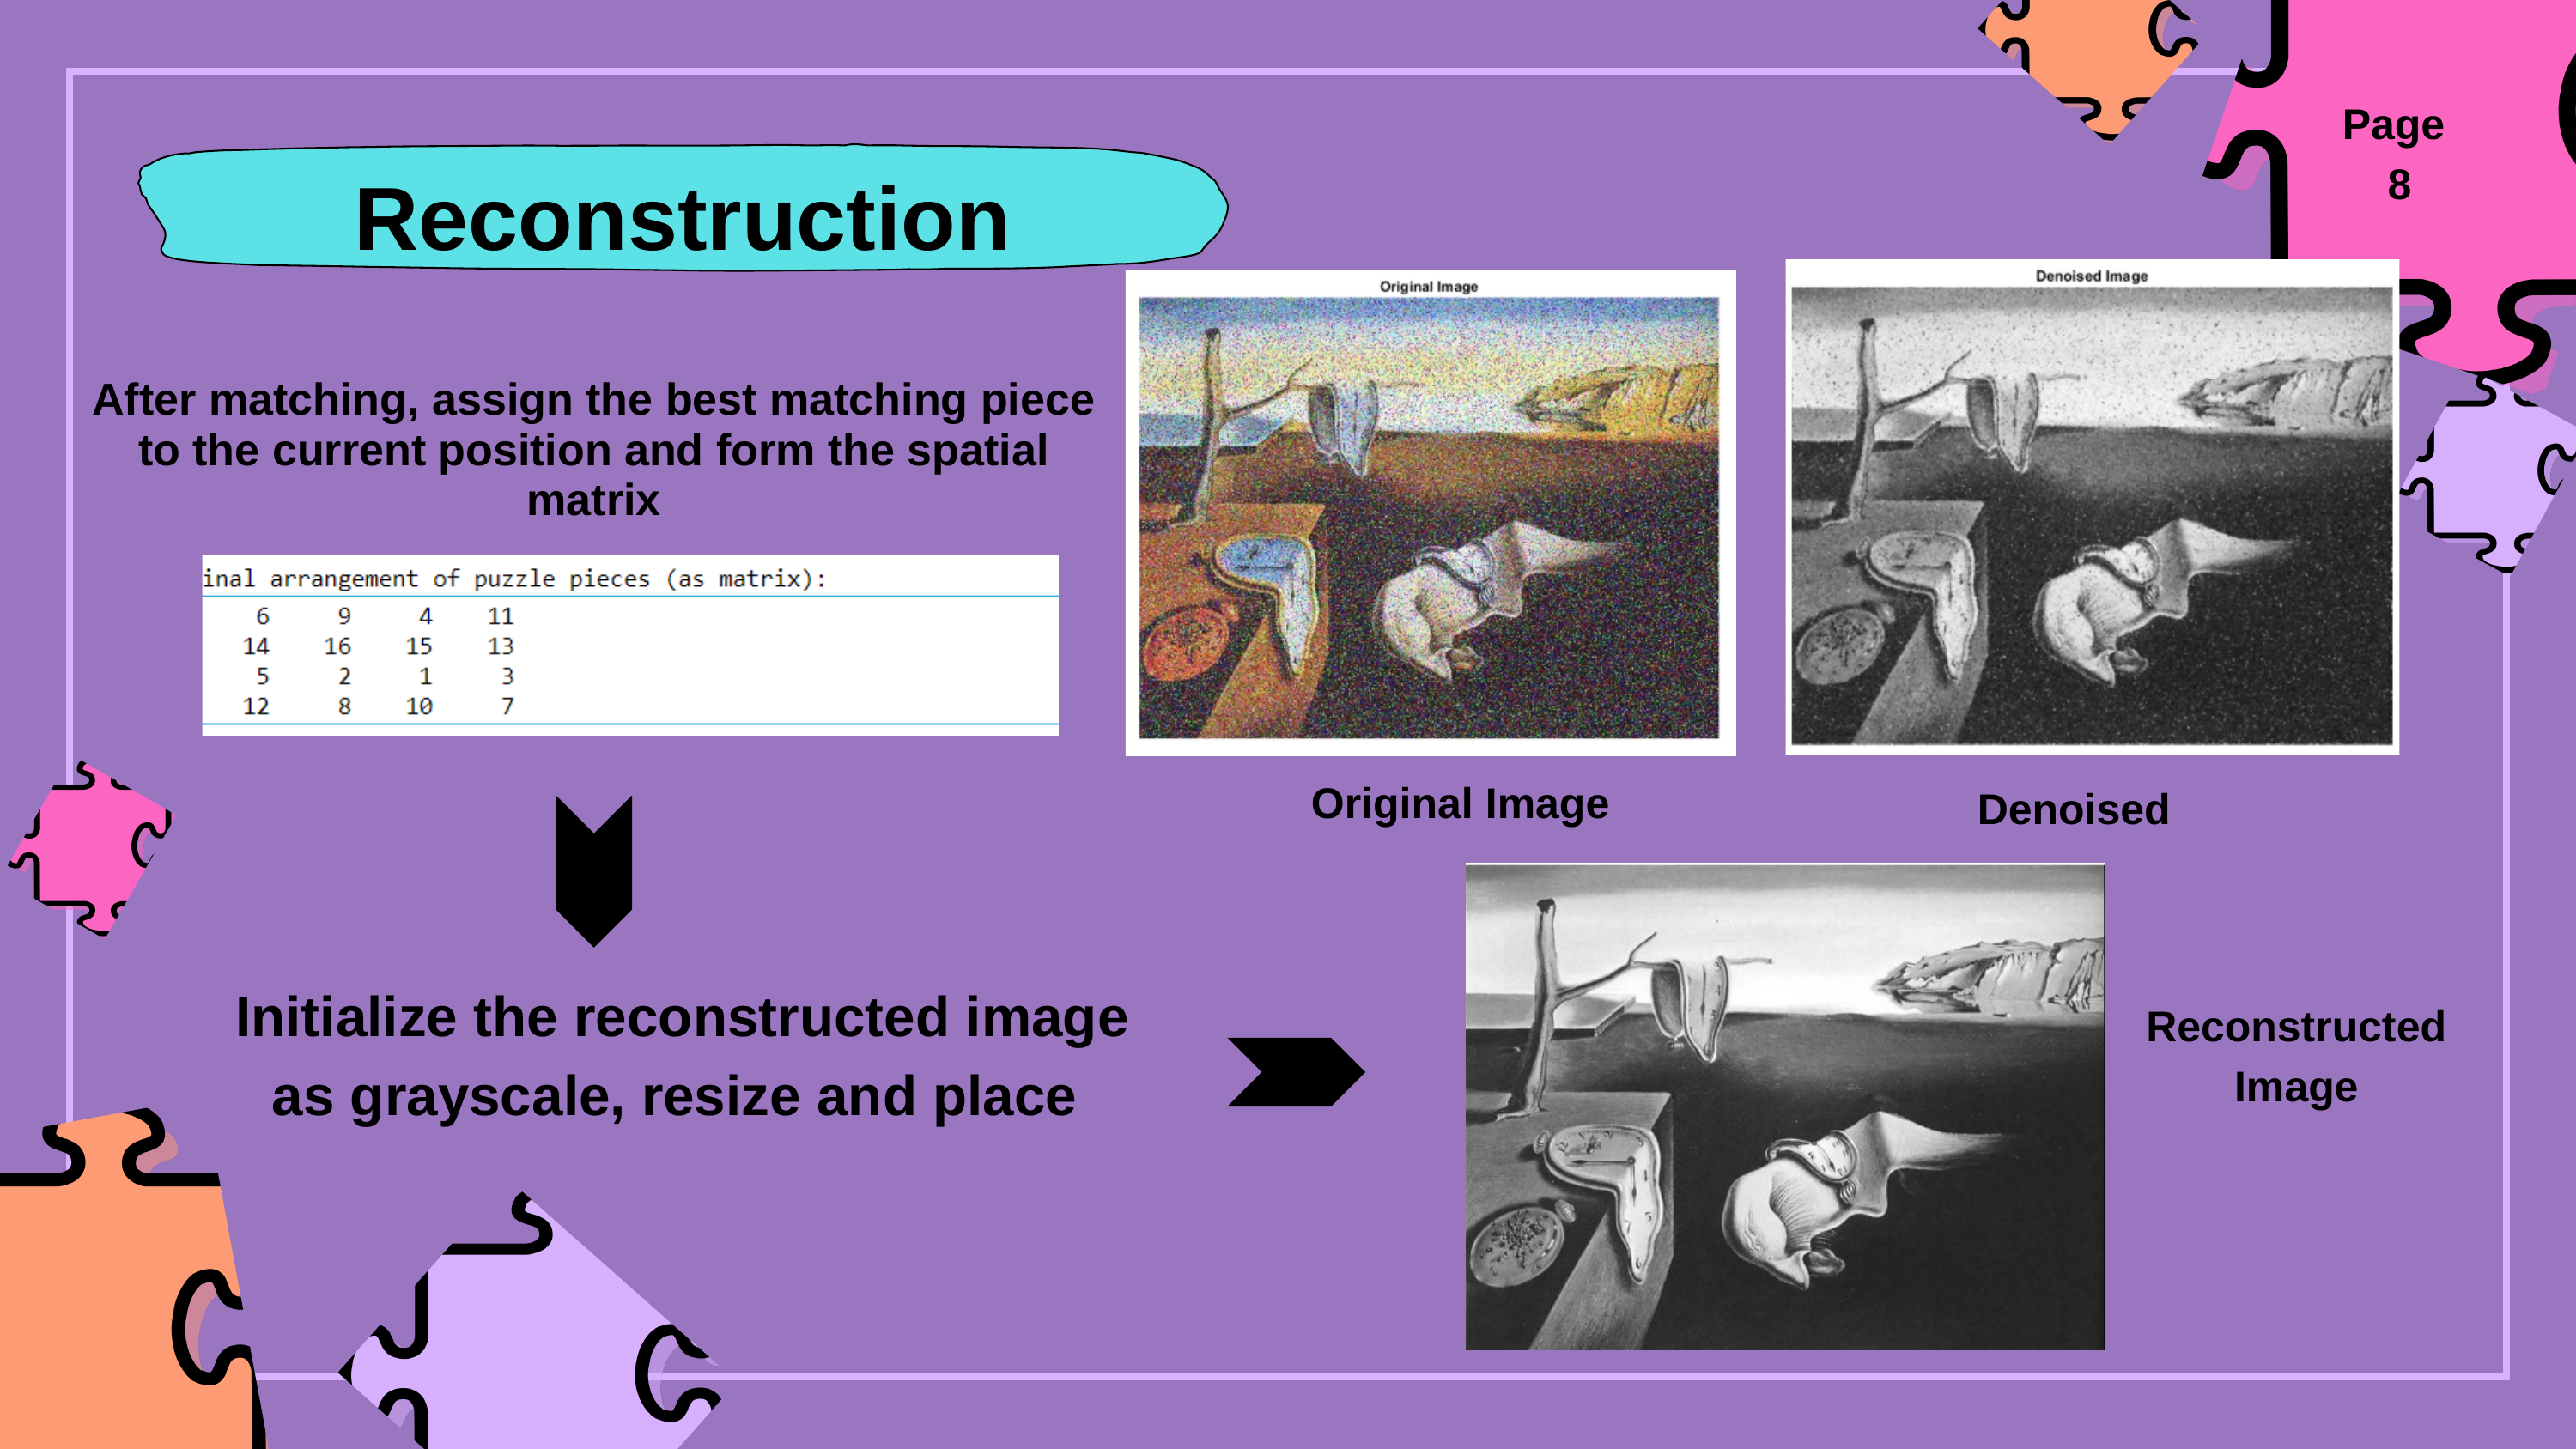

Page  8

Reconstruction

After matching, assign the best matching piece to the current position and form the spatial matrix

Original Image
Denoised

Initialize the reconstructed image as grayscale, resize and place
Reconstructed Image